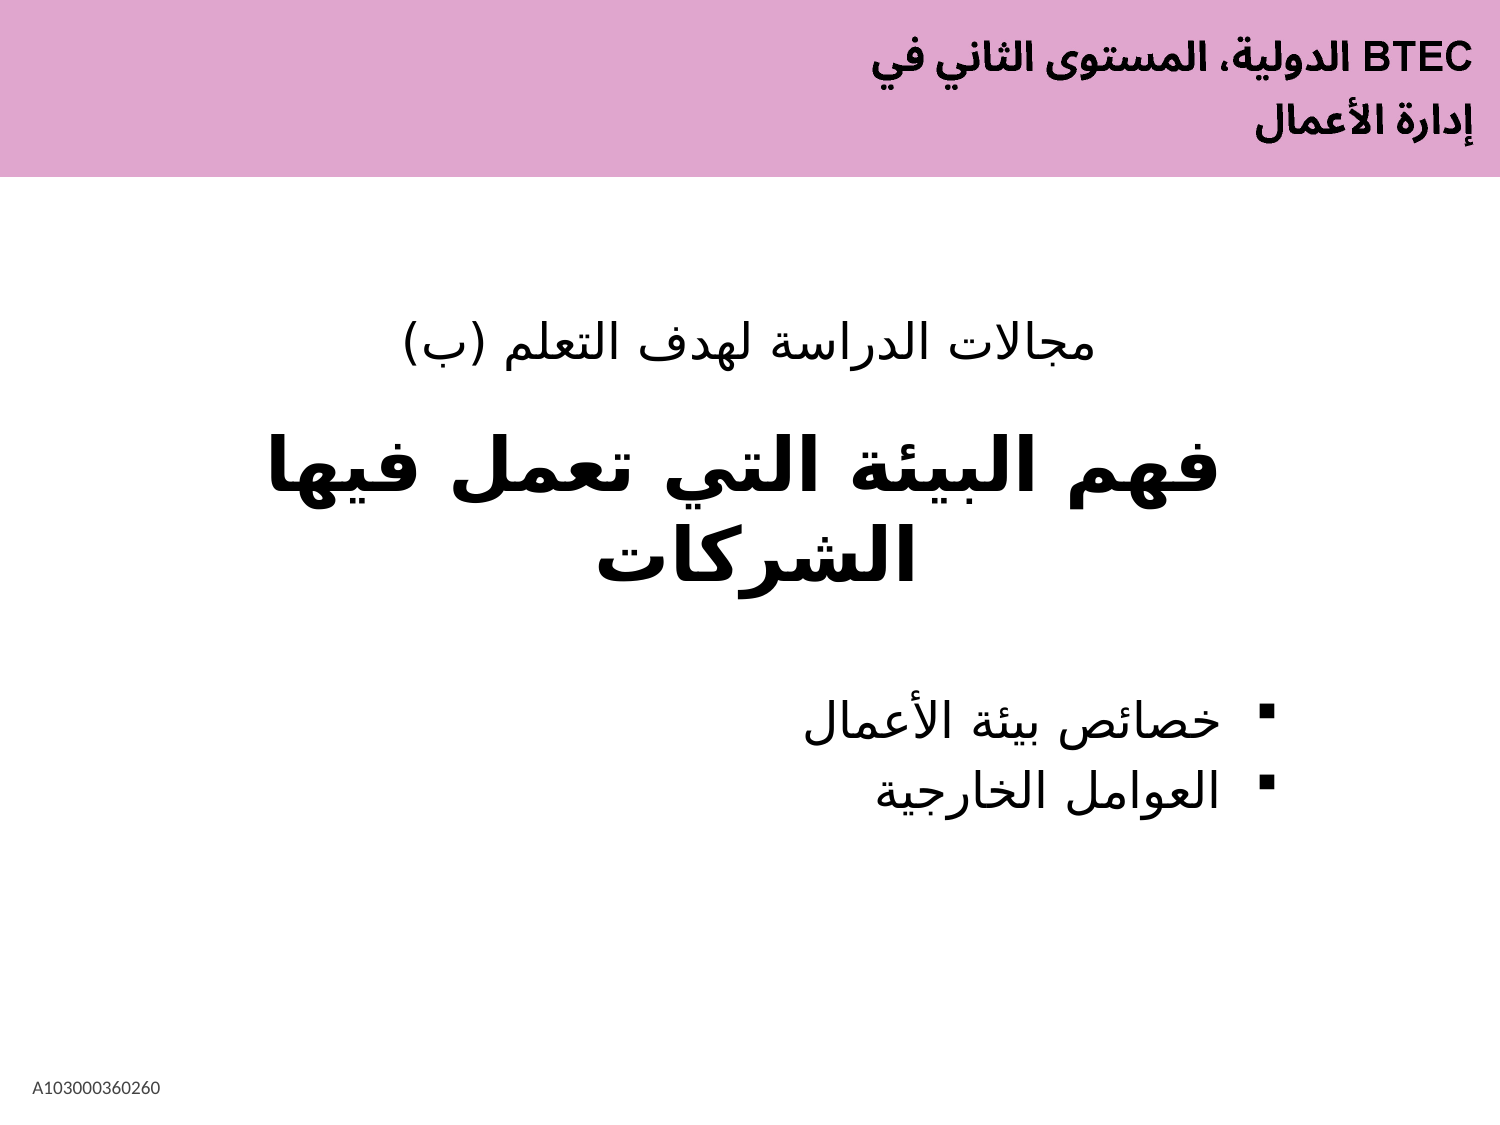

# مجالات الدراسة لهدف التعلم (ب)
فهم البيئة التي تعمل فيها الشركات
خصائص بيئة الأعمال
العوامل الخارجية
A103000360260